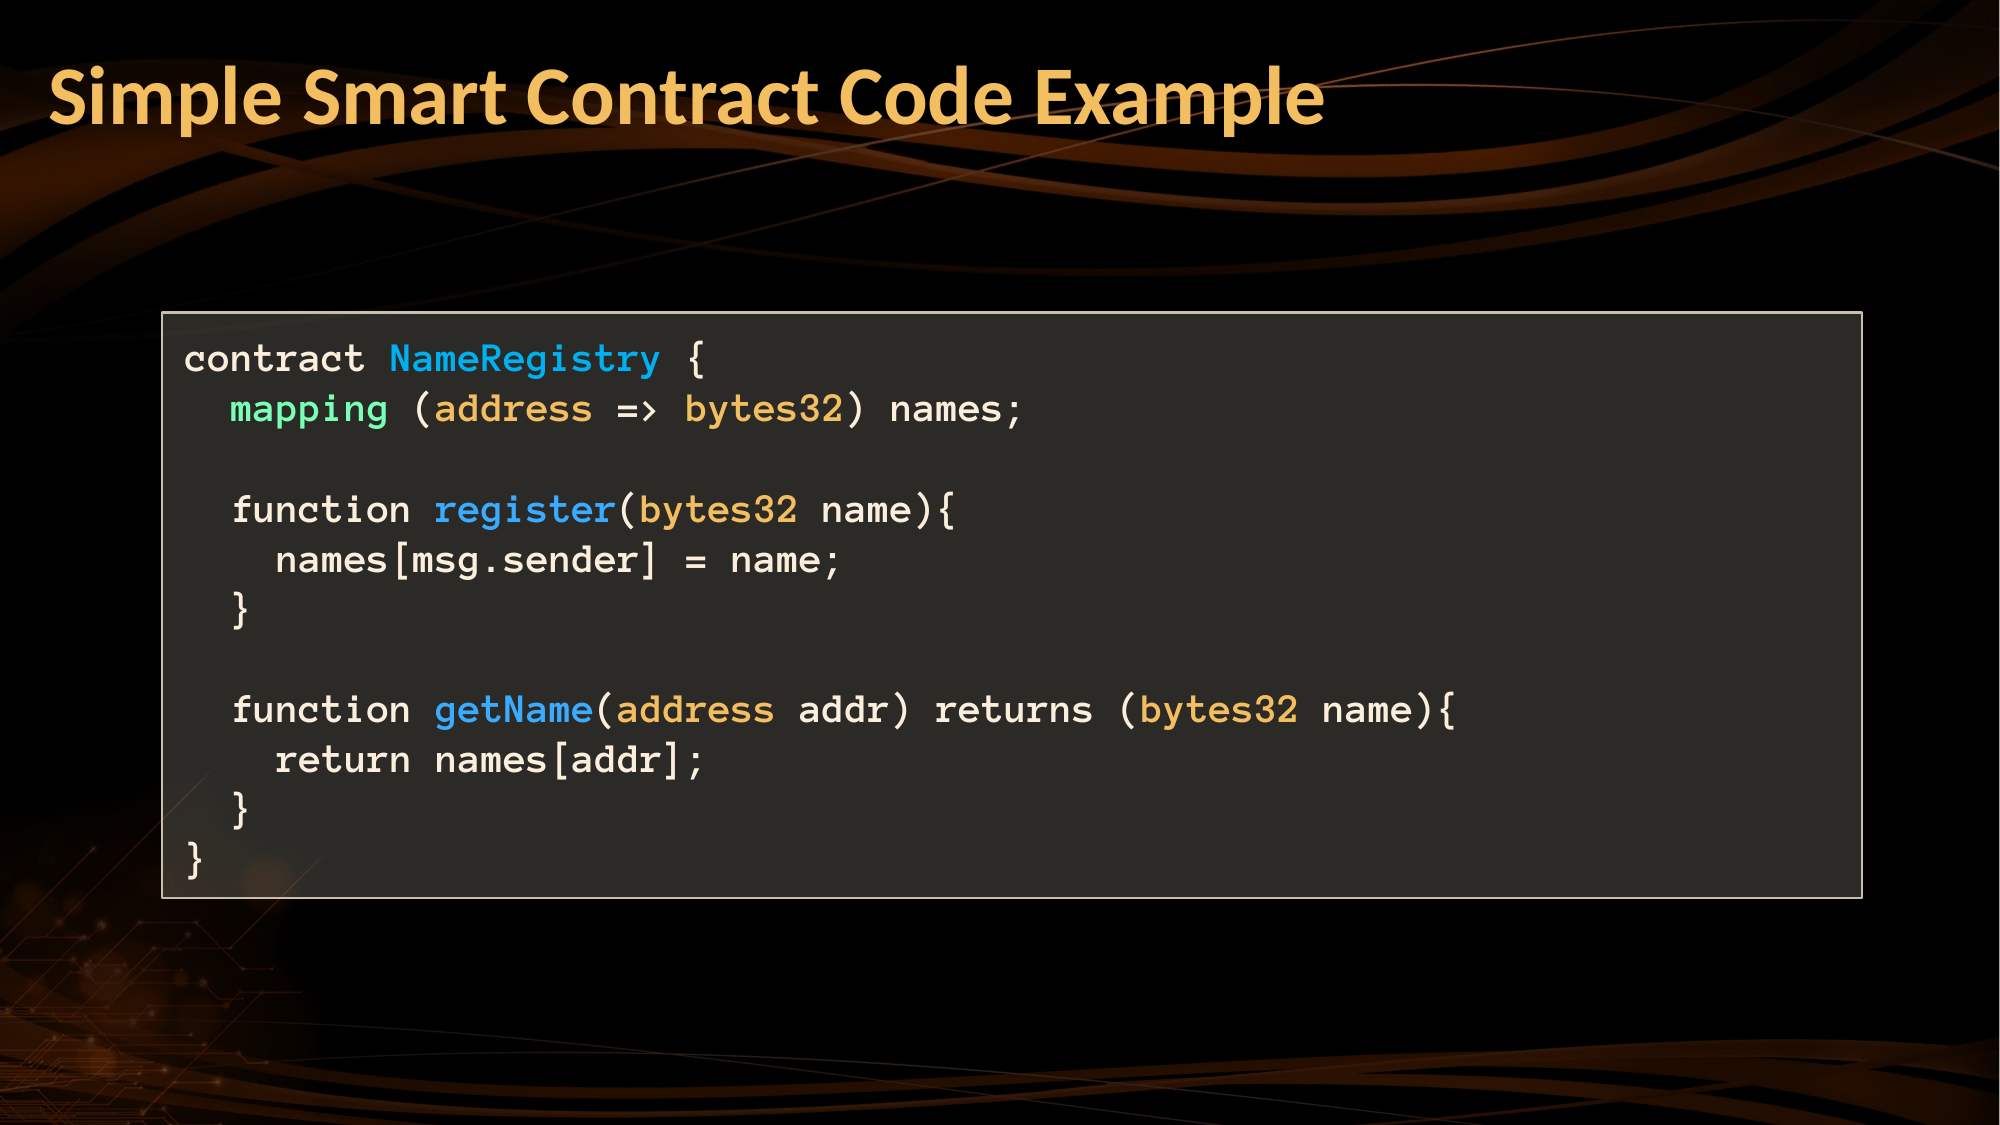

# Simple Smart Contract Code Example
contract NameRegistry {
  mapping (address => bytes32) names;

  function register(bytes32 name){
    names[msg.sender] = name;
  }

  function getName(address addr) returns (bytes32 name){
    return names[addr];
  }
}